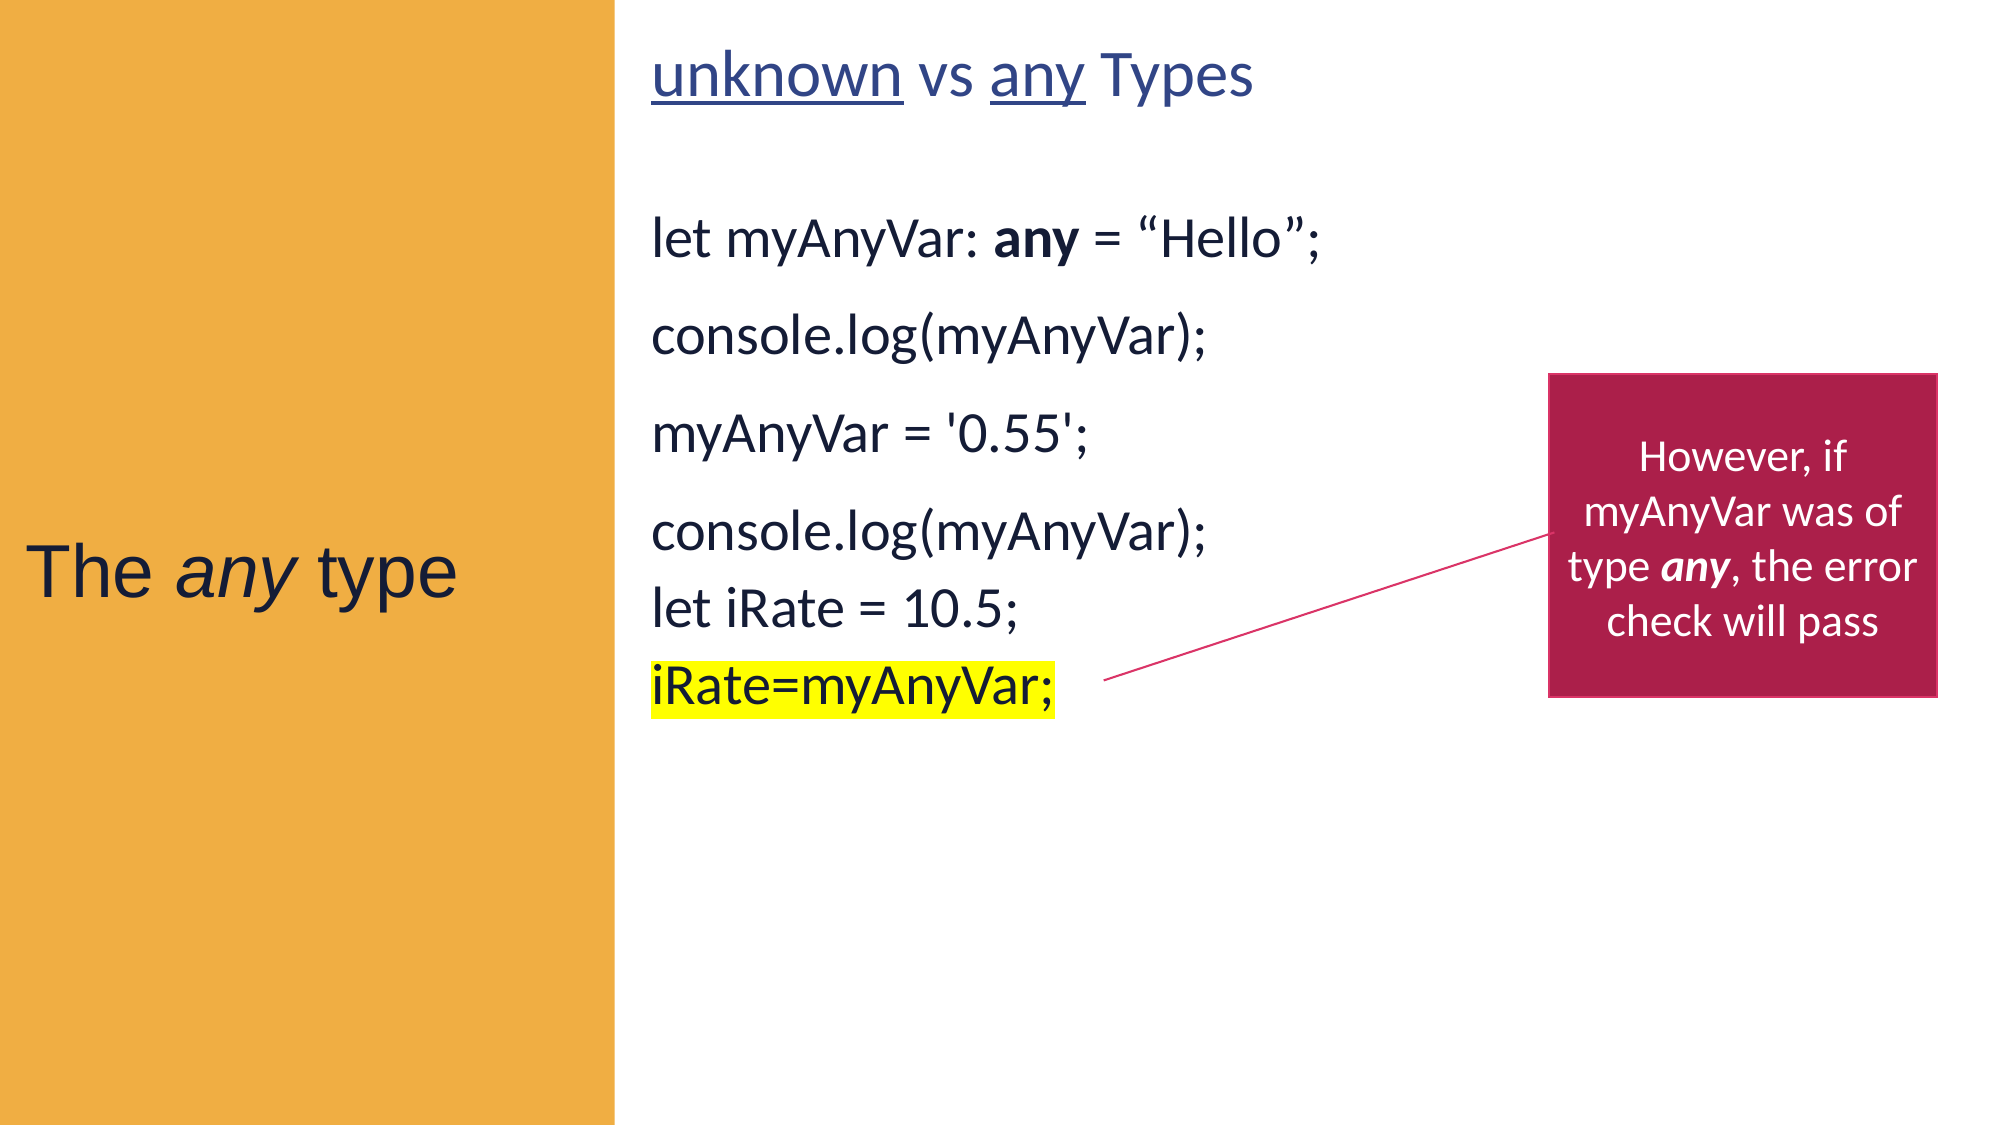

unknown vs any Types
let myAnyVar: any = “Hello”;
console.log(myAnyVar);
myAnyVar = '0.55';
console.log(myAnyVar);
let iRate = 10.5;
iRate=myAnyVar;
The any type
However, if myAnyVar was of type any, the error check will pass